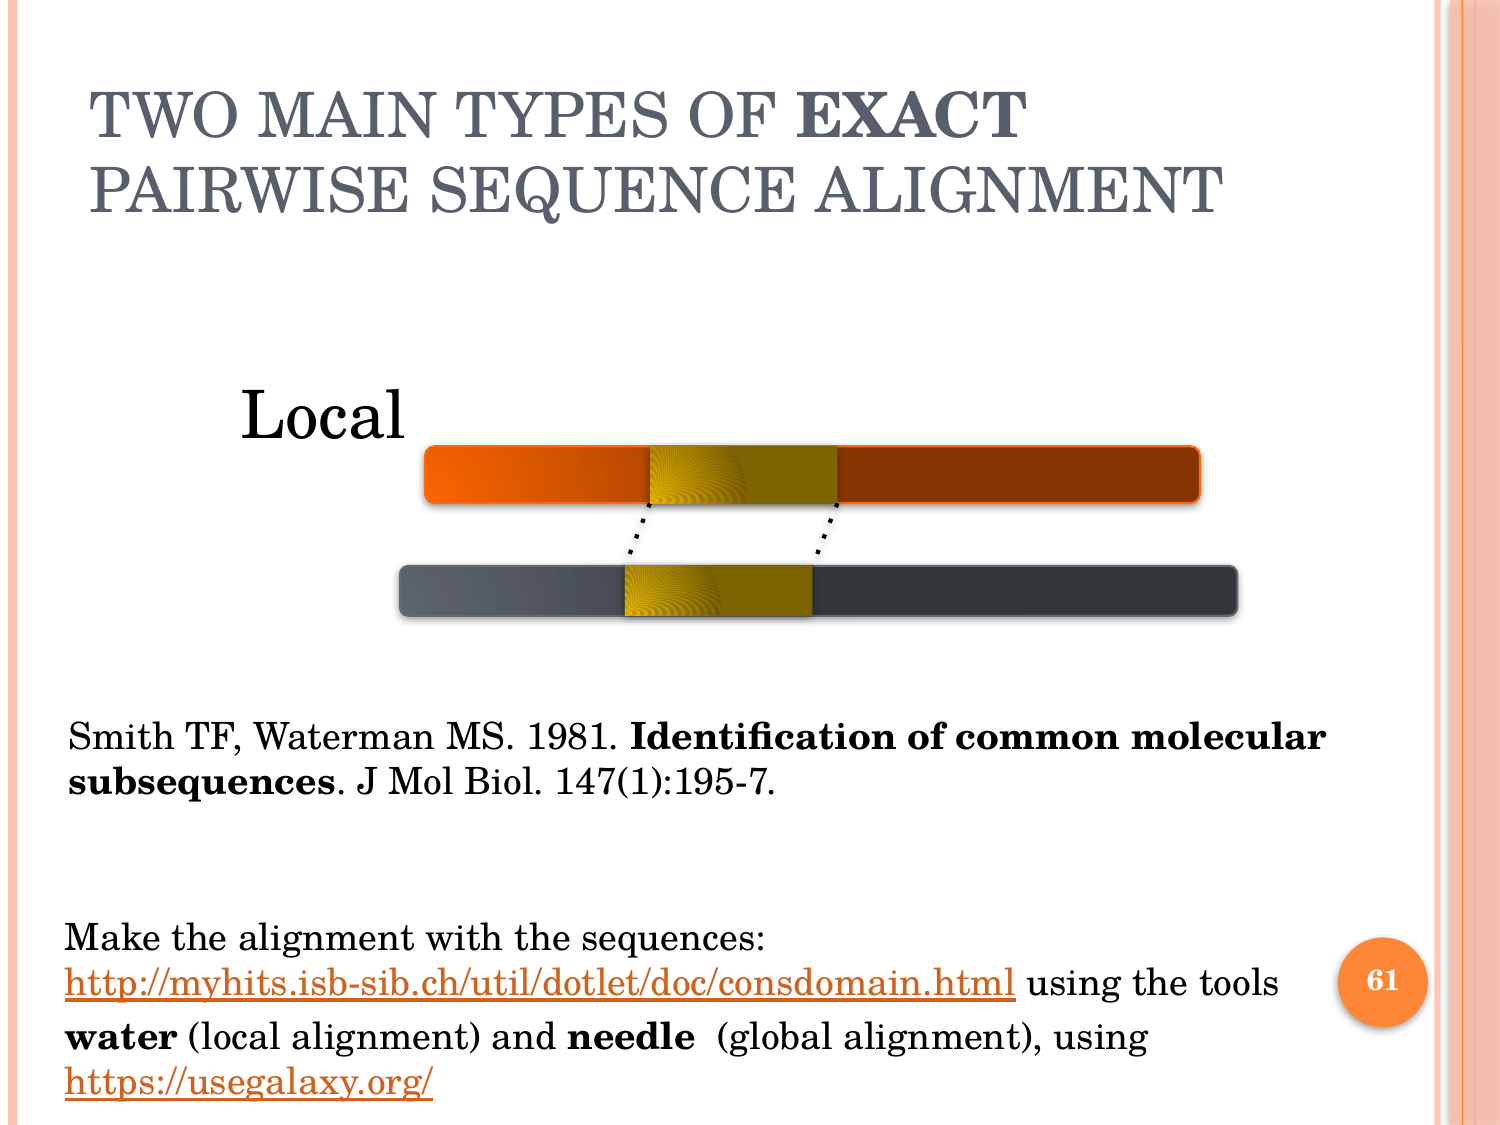

# Two main types of exact pairwise sequence alignment
Local

Smith TF, Waterman MS. 1981. Identification of common molecular subsequences. J Mol Biol. 147(1):195-7.
Make the alignment with the sequences: http://myhits.isb-sib.ch/util/dotlet/doc/consdomain.html using the tools water (local alignment) and needle  (global alignment), using https://usegalaxy.org/
61